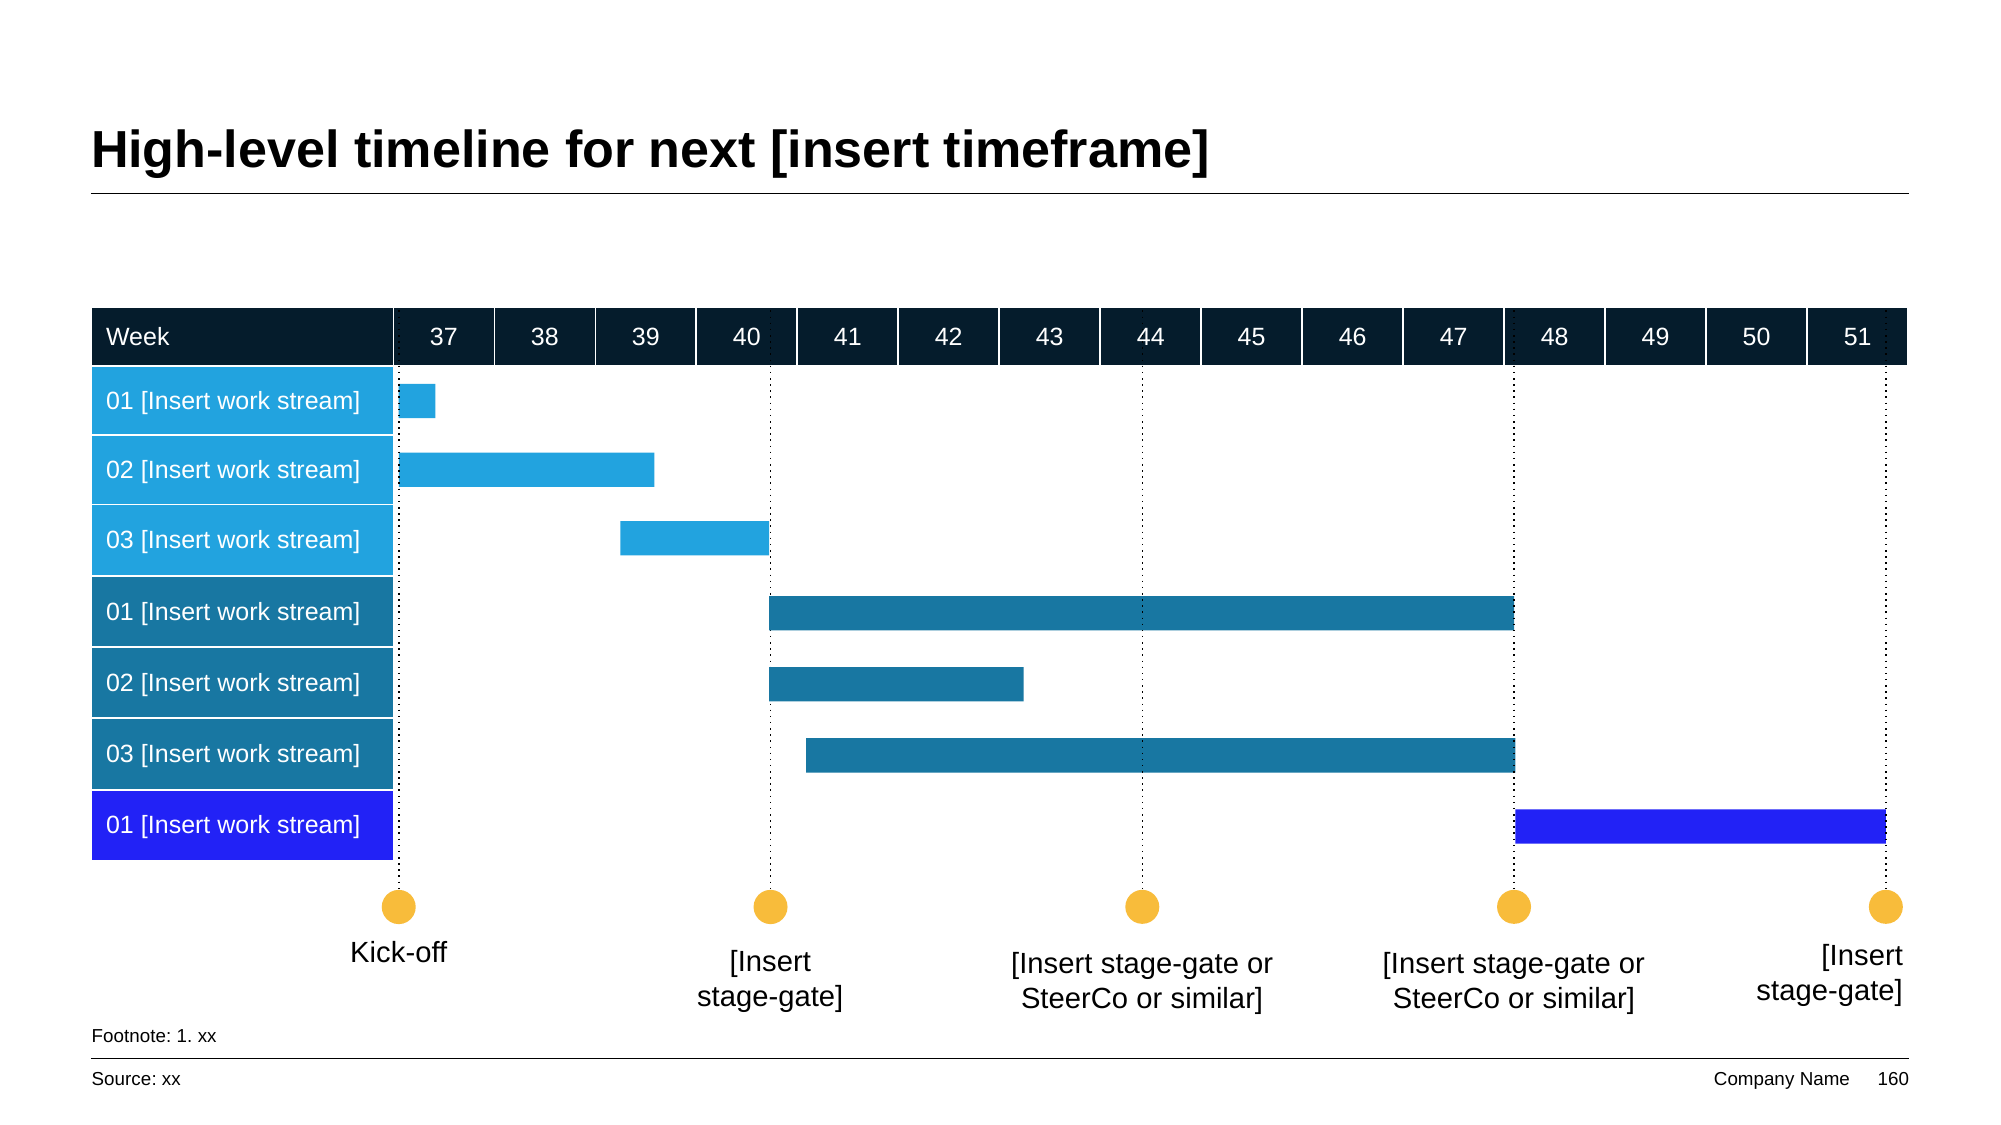

# High-level timeline for next [insert timeframe]

| Week | 37 | 38 | 39 | 40 | 41 | 42 | 43 | 44 | 45 | 46 | 47 | 48 | 49 | 50 | 51 |
| --- | --- | --- | --- | --- | --- | --- | --- | --- | --- | --- | --- | --- | --- | --- | --- |
| 01 [Insert work stream] |  |  |  |  |  |  |  |  |  |  |  |  |  |  |  |
| 02 [Insert work stream] |  |  |  |  |  |  |  |  |  |  |  |  |  |  |  |
| 03 [Insert work stream] |  |  |  |  |  |  |  |  |  |  |  |  |  |  |  |
| 01 [Insert work stream] |  |  |  |  |  |  |  |  |  |  |  |  |  |  |  |
| 02 [Insert work stream] |  |  |  |  |  |  |  |  |  |  |  |  |  |  |  |
| 03 [Insert work stream] |  |  |  |  |  |  |  |  |  |  |  |  |  |  |  |
| 01 [Insert work stream] |  |  |  |  |  |  |  |  |  |  |  |  |  |  |  |

Kick-off
[Insert stage-gate]
[Insert stage-gate]
[Insert stage-gate or SteerCo or similar]
[Insert stage-gate or SteerCo or similar]
Footnote: 1. xx
Source: xx